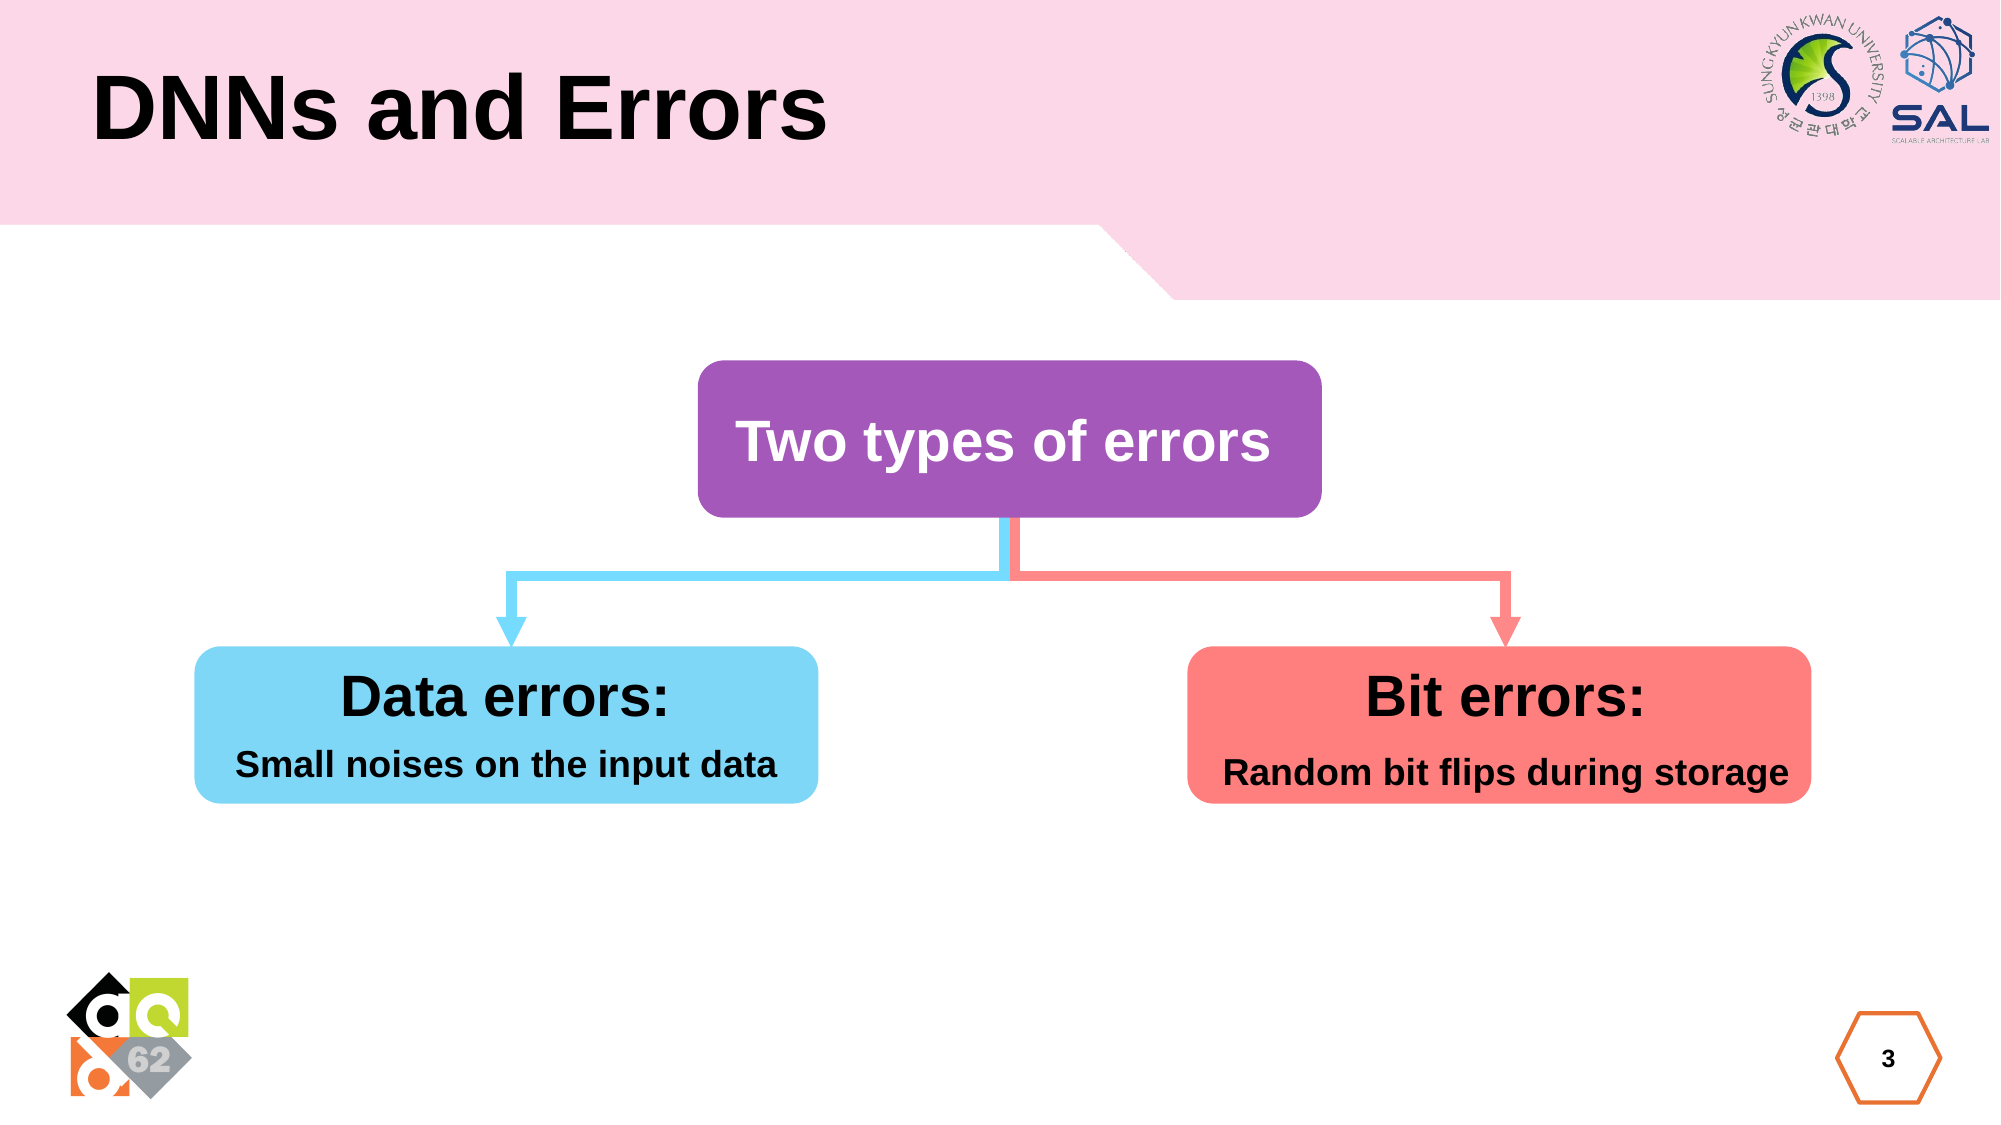

# DNNs and Errors

Two types of errors

Data errors:

Small noises on the input data
Bit errors:

Random bit flips during storage
3